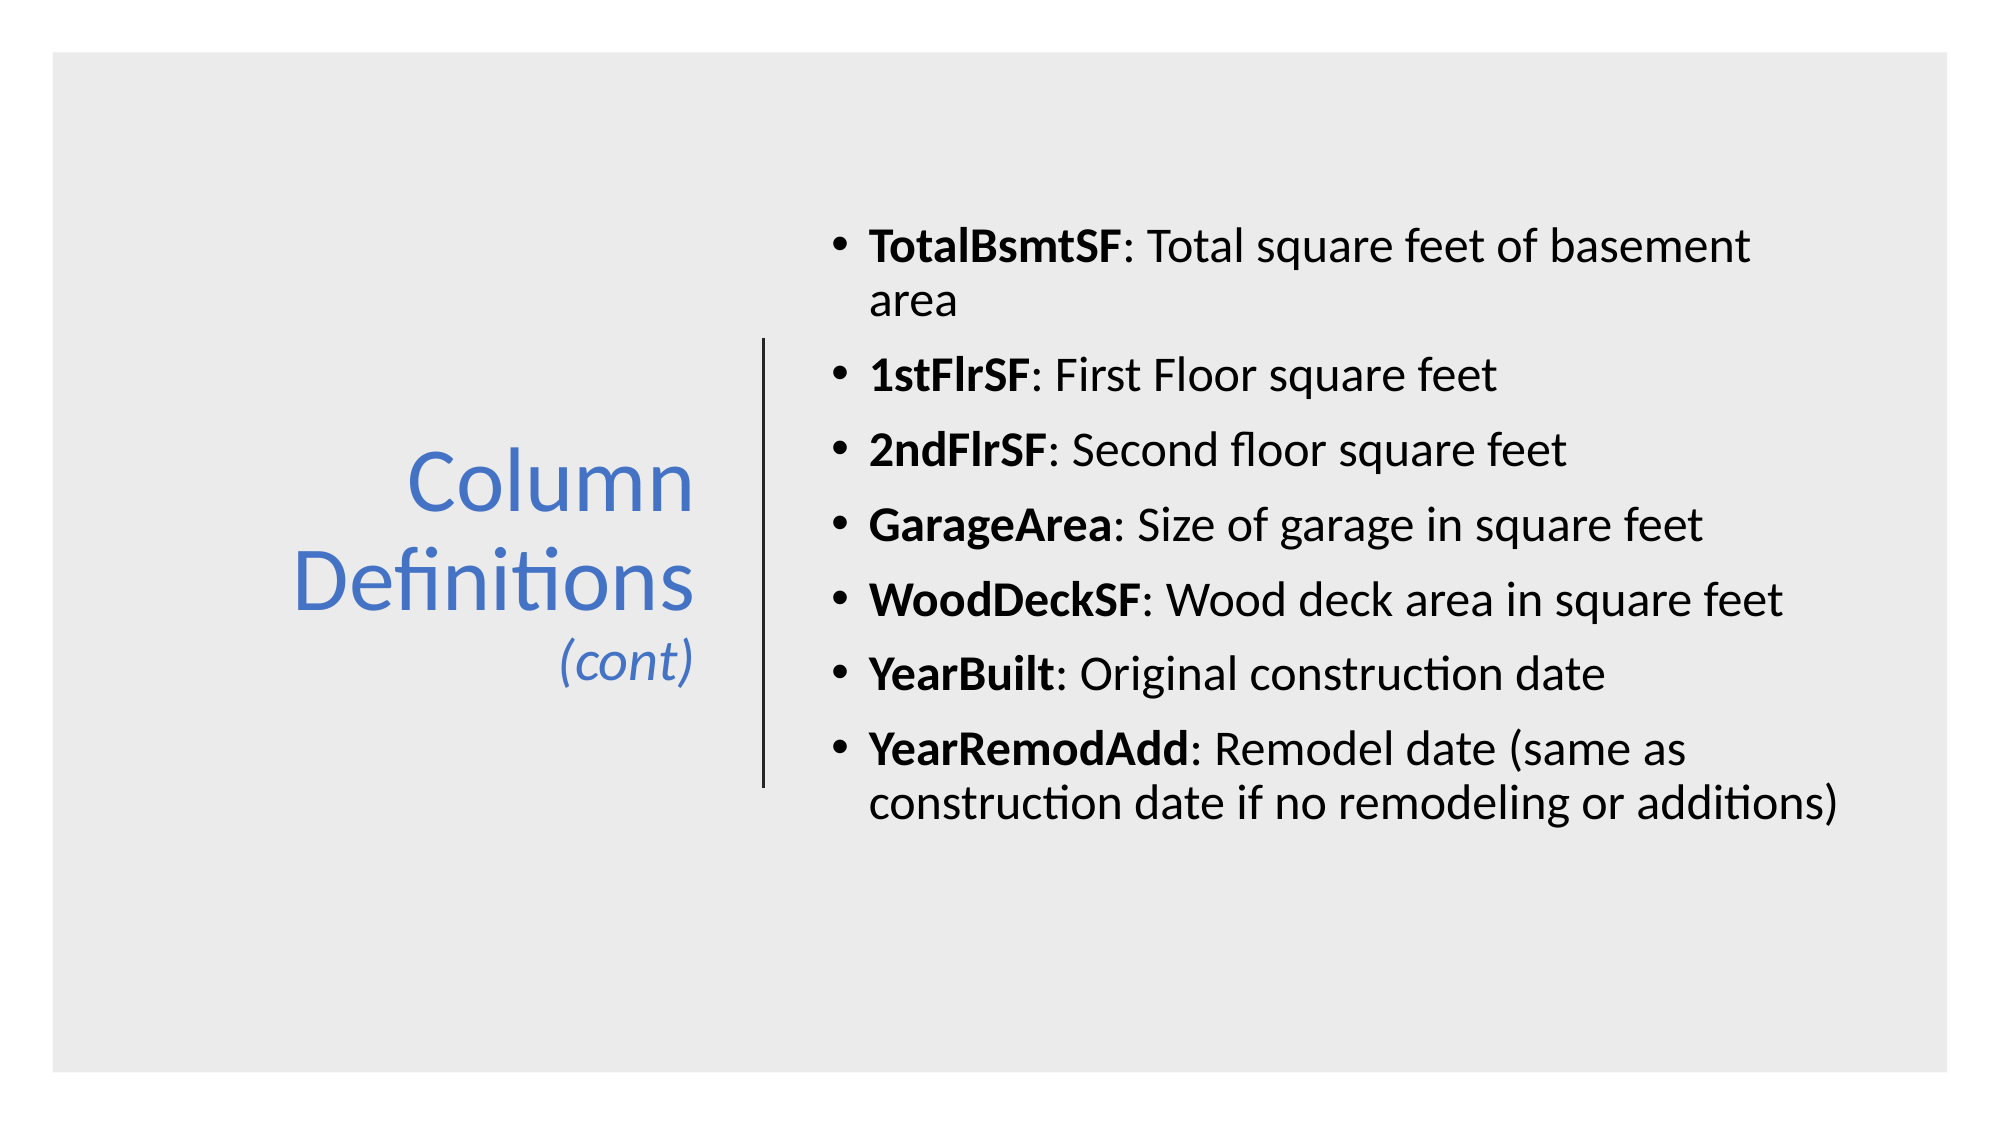

# Column Definitions (cont)
TotalBsmtSF: Total square feet of basement area
1stFlrSF: First Floor square feet
2ndFlrSF: Second floor square feet
GarageArea: Size of garage in square feet
WoodDeckSF: Wood deck area in square feet
YearBuilt: Original construction date
YearRemodAdd: Remodel date (same as construction date if no remodeling or additions)